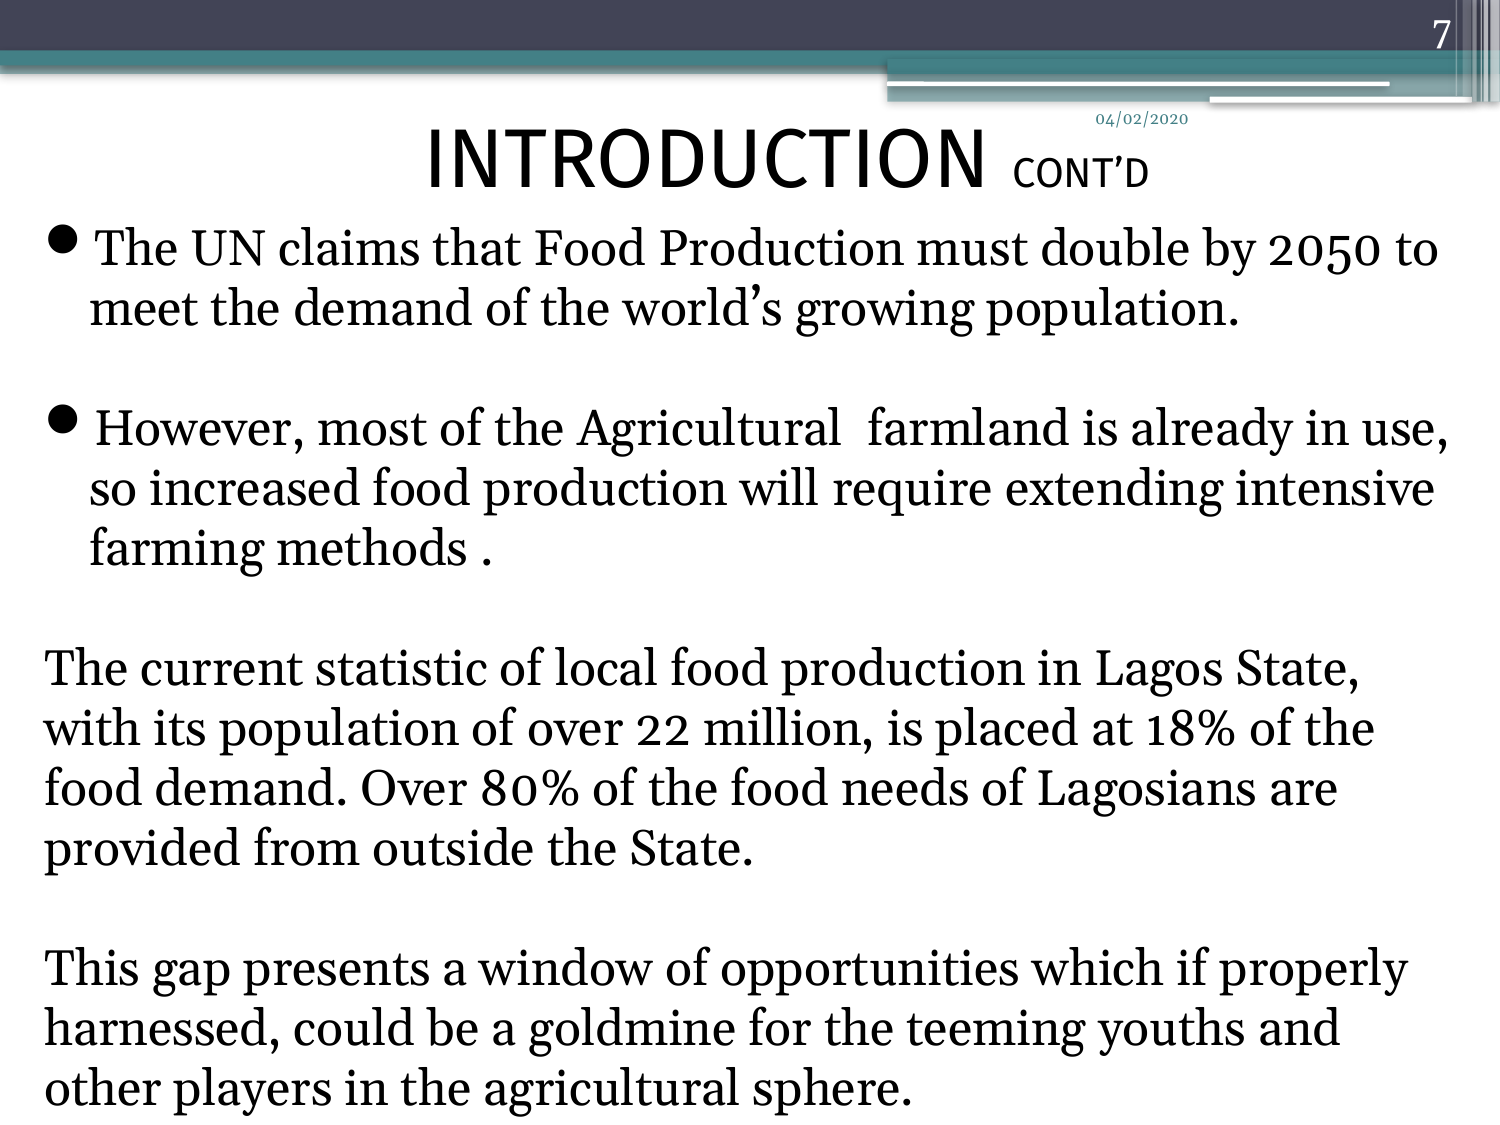

7
# INTRODUCTION CONT’D
04/02/2020
The UN claims that Food Production must double by 2050 to meet the demand of the world’s growing population.

However, most of the Agricultural  farmland is already in use, so increased food production will require extending intensive farming methods .

The current statistic of local food production in Lagos State, with its population of over 22 million, is placed at 18% of the food demand. Over 80% of the food needs of Lagosians are provided from outside the State.

This gap presents a window of opportunities which if properly harnessed, could be a goldmine for the teeming youths and other players in the agricultural sphere.